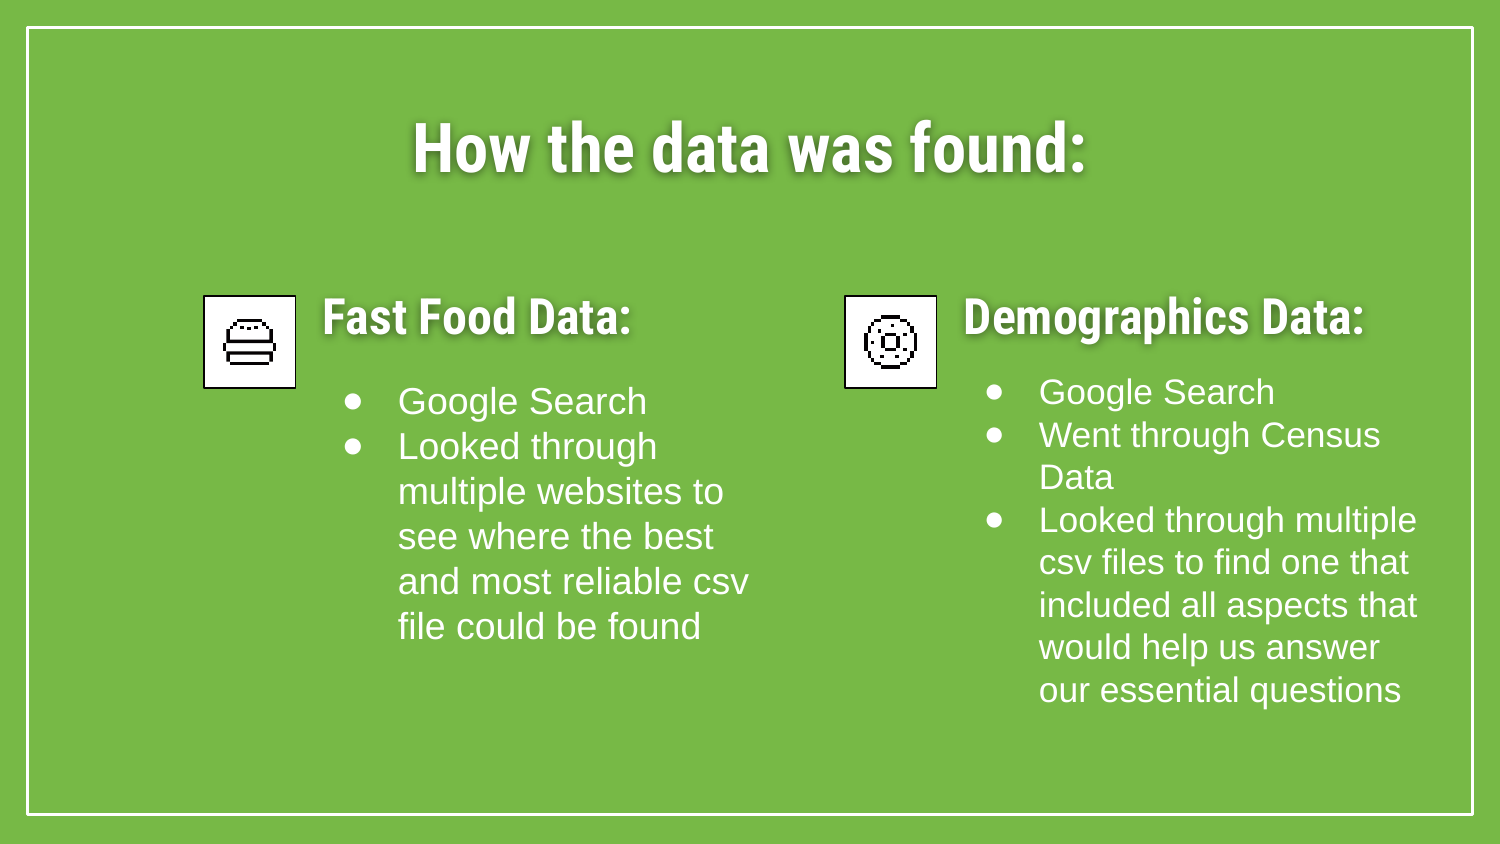

# How the data was found:
Demographics Data:
Fast Food Data:

Google Search
Went through Census Data
Looked through multiple csv files to find one that included all aspects that would help us answer our essential questions
Google Search
Looked through multiple websites to see where the best and most reliable csv file could be found